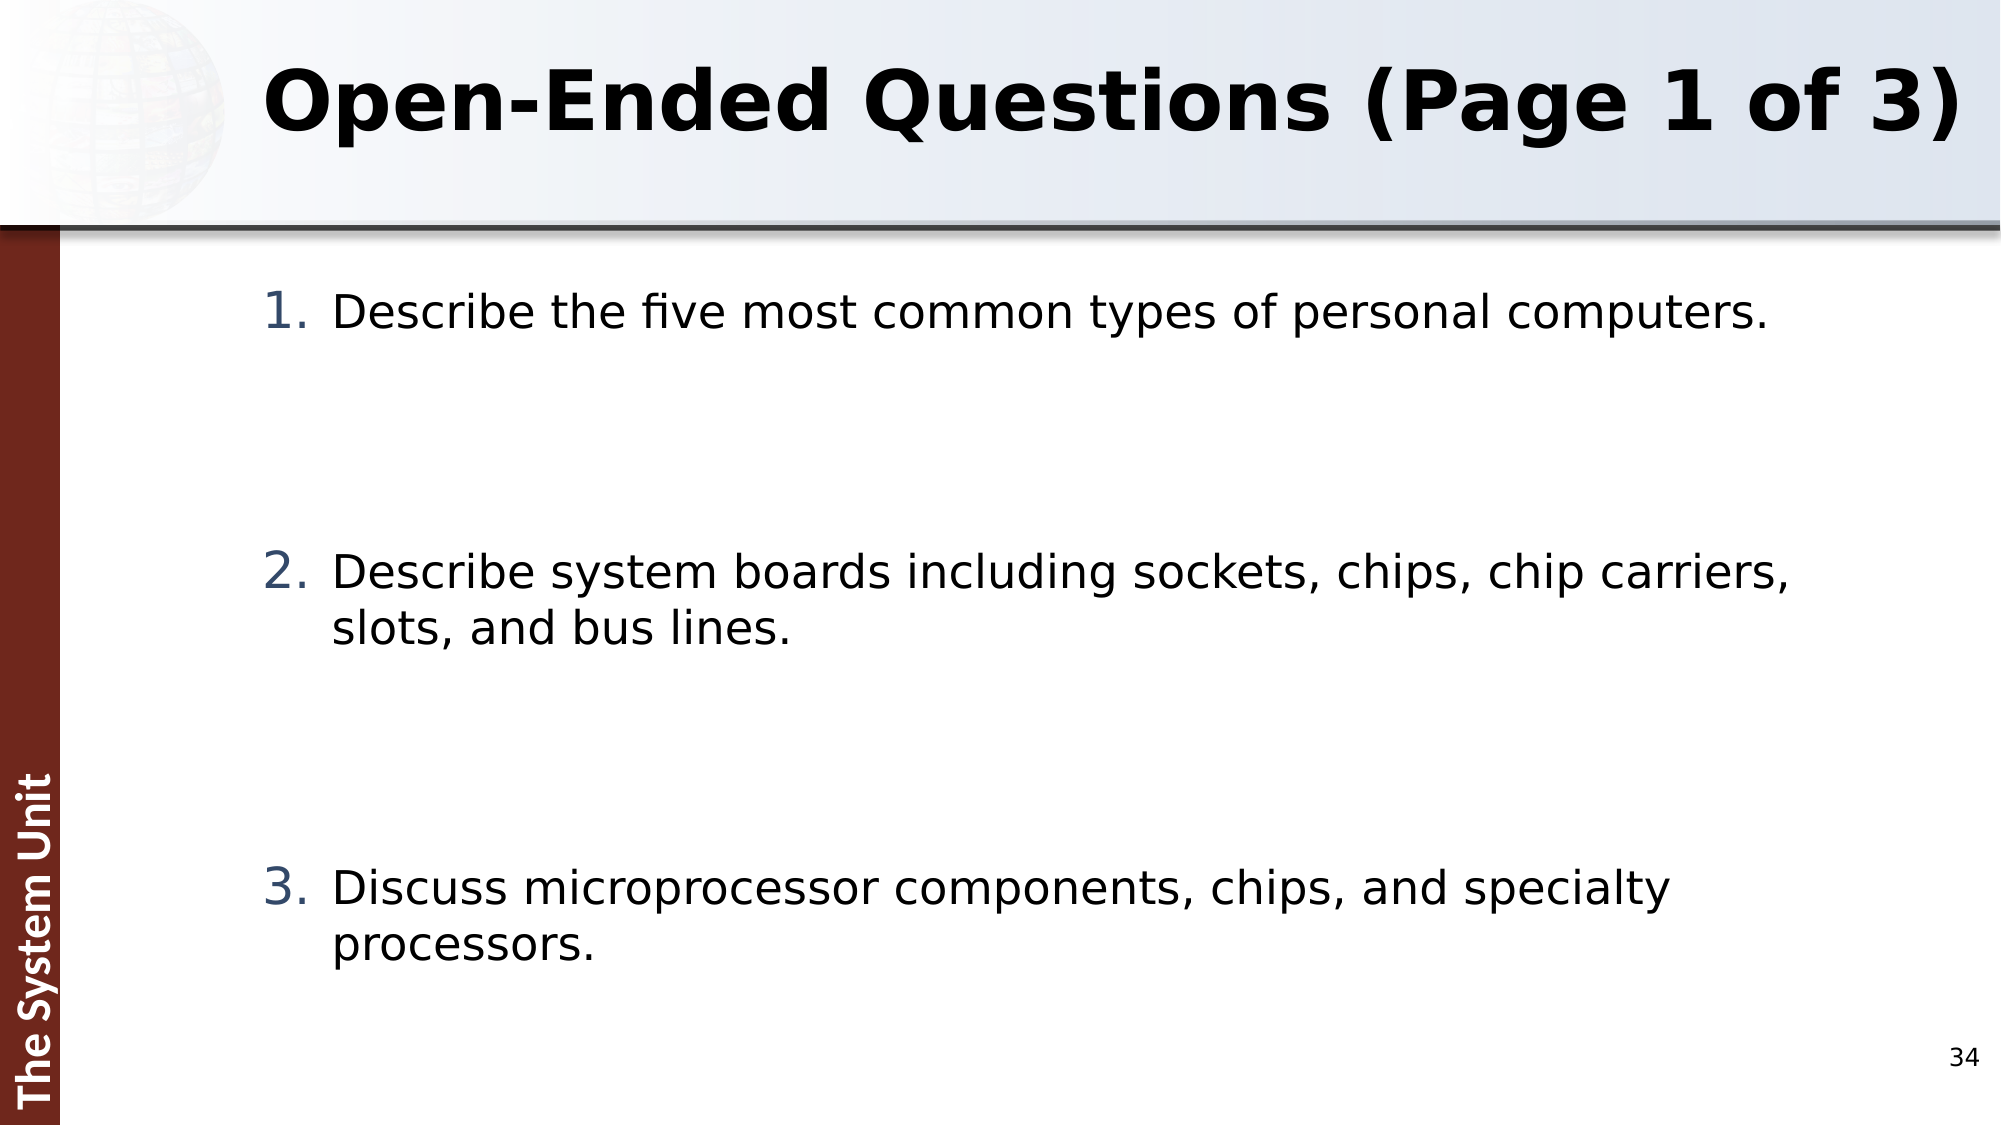

# Open-Ended Questions (Page 1 of 3)
Describe the five most common types of personal computers.

Describe system boards including sockets, chips, chip carriers, slots, and bus lines.

Discuss microprocessor components, chips, and specialty processors.

34